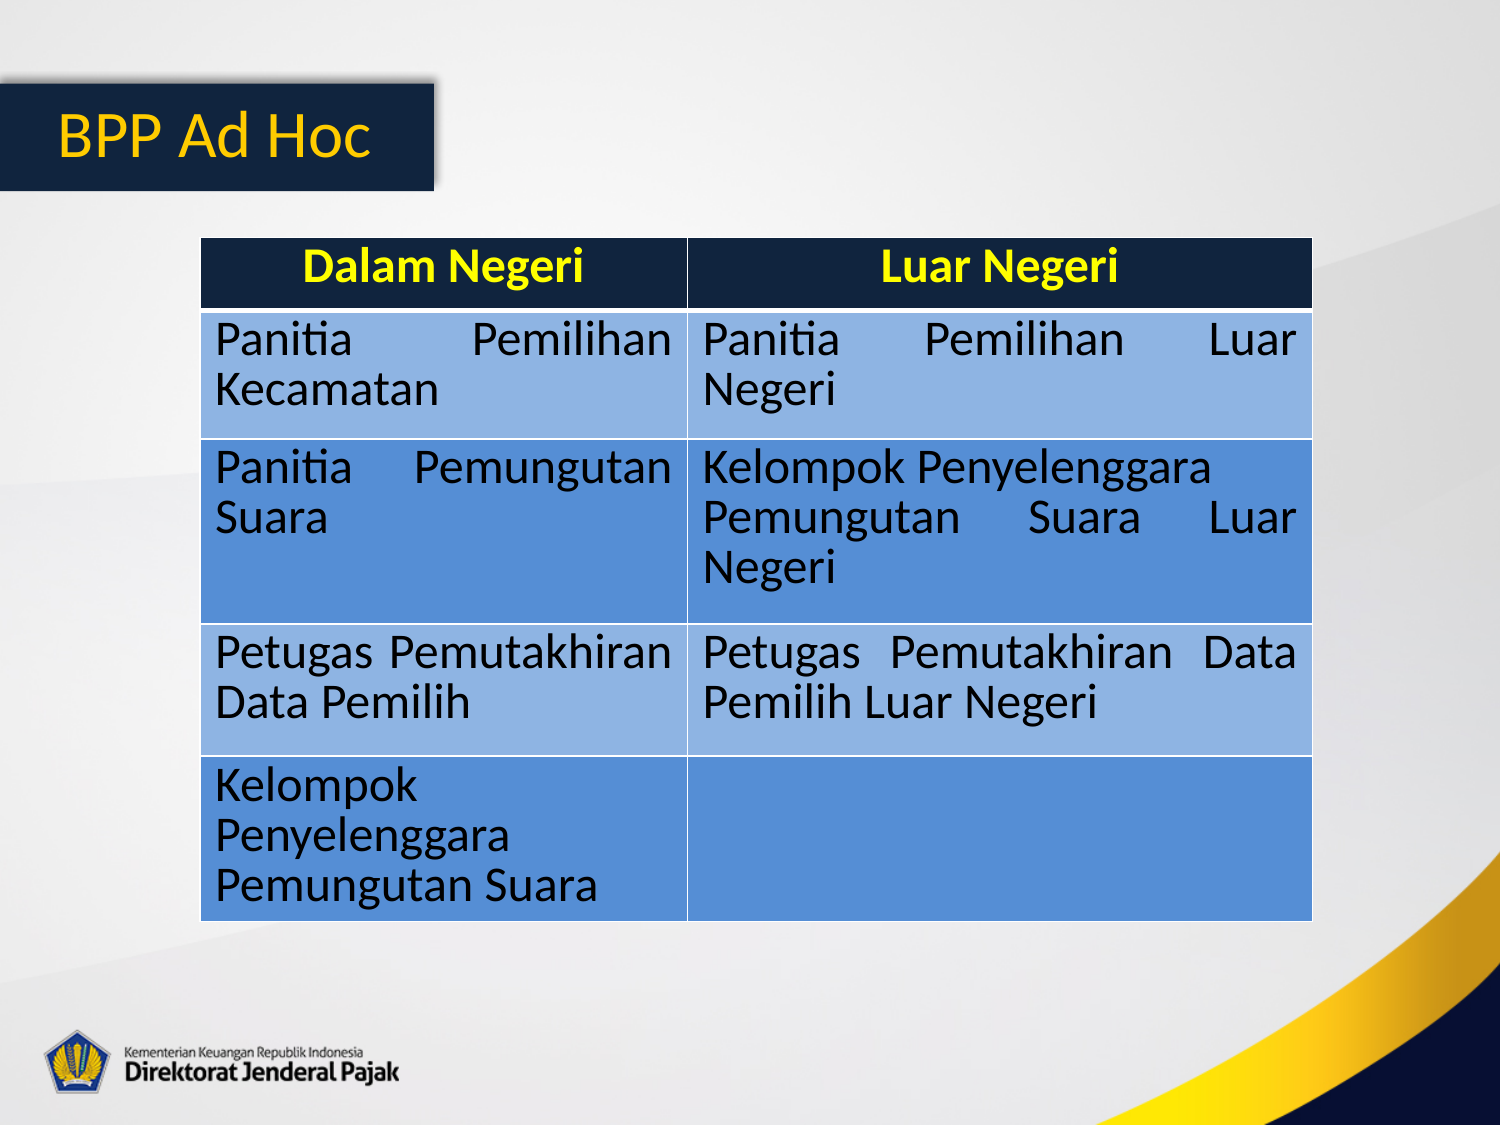

BPP Ad Hoc
| Dalam Negeri | Luar Negeri |
| --- | --- |
| Panitia Pemilihan Kecamatan | Panitia Pemilihan Luar Negeri |
| Panitia Pemungutan Suara | Kelompok Penyelenggara Pemungutan Suara Luar Negeri |
| Petugas Pemutakhiran Data Pemilih | Petugas Pemutakhiran Data Pemilih Luar Negeri |
| Kelompok Penyelenggara Pemungutan Suara |  |